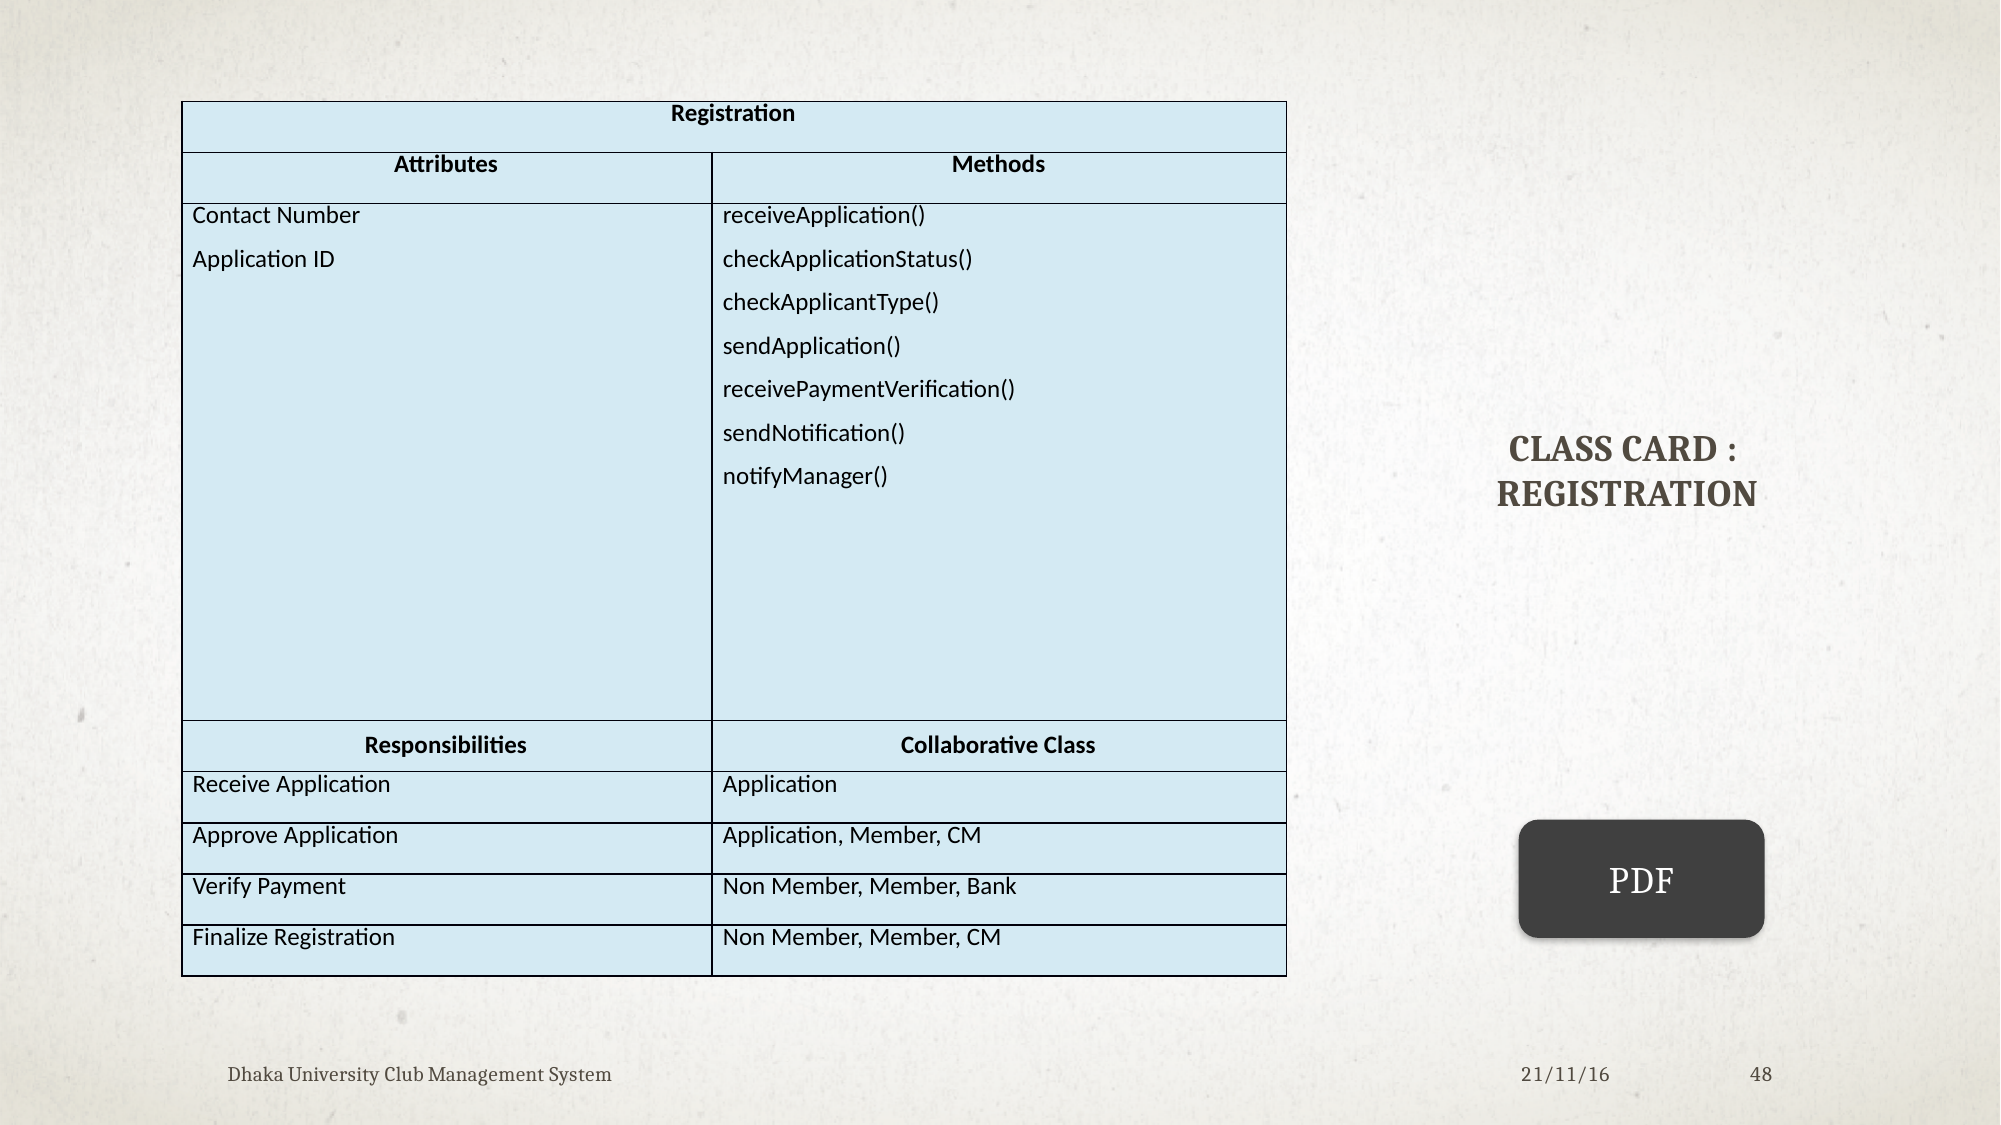

| Registration |  |
| --- | --- |
| Attributes | Methods |
| Contact Number Application ID | receiveApplication() checkApplicationStatus() checkApplicantType() sendApplication() receivePaymentVerification() sendNotification() notifyManager() |
| Responsibilities | Collaborative Class |
| Receive Application | Application |
| Approve Application | Application, Member, CM |
| Verify Payment | Non Member, Member, Bank |
| Finalize Registration | Non Member, Member, CM |
Class Card :
Registration
PDF
Dhaka University Club Management System
21/11/16
48